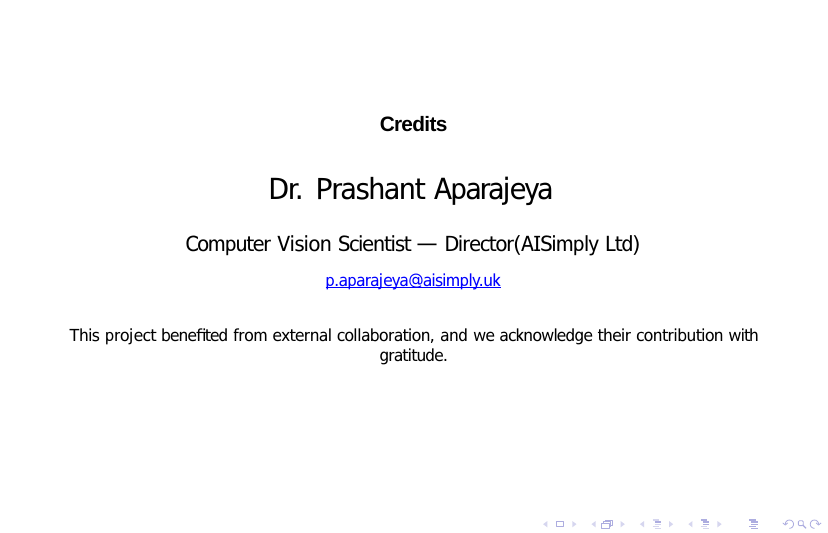

# Credits
Dr. Prashant Aparajeya
Computer Vision Scientist — Director(AISimply Ltd)
p.aparajeya@aisimply.uk

This project benefited from external collaboration, and we acknowledge their contribution with gratitude.